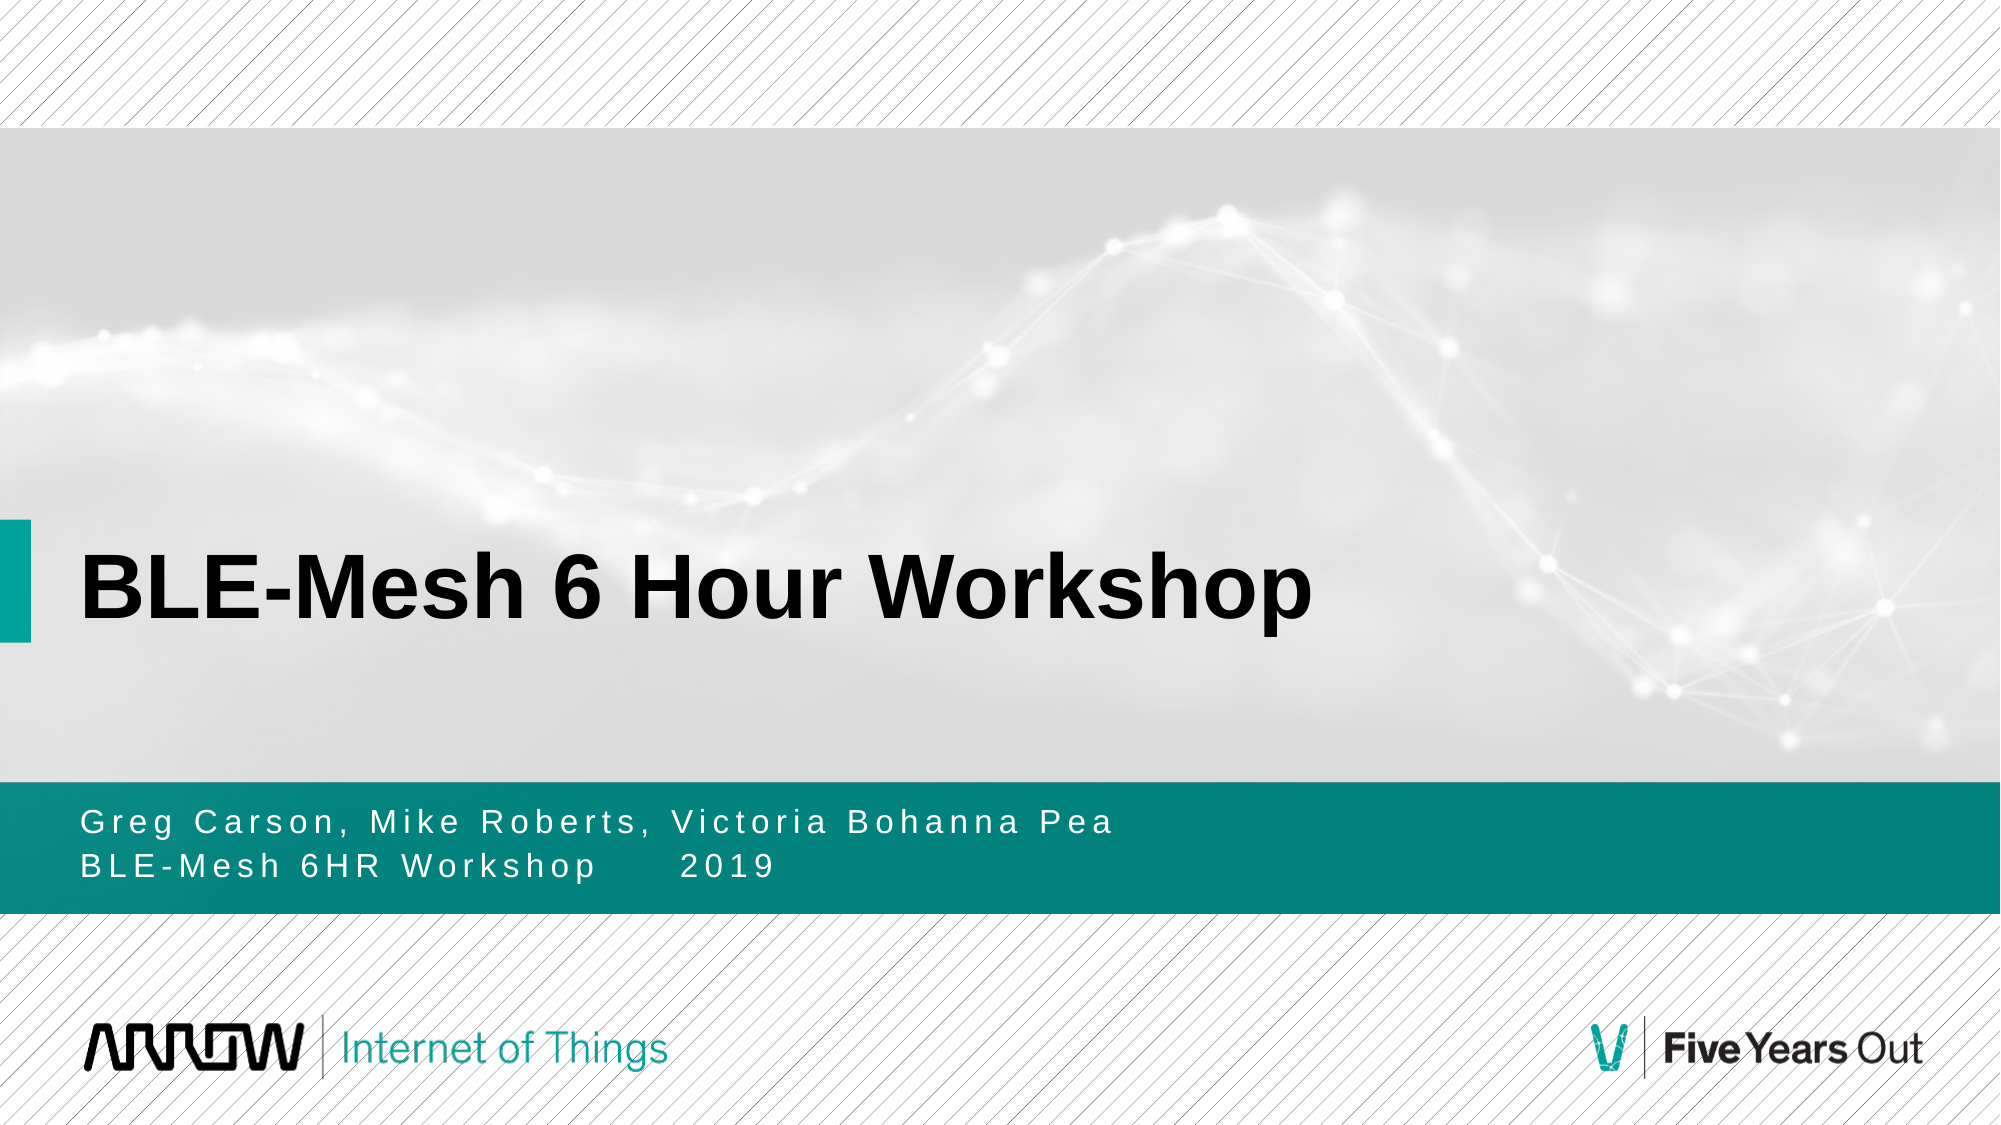

BLE-Mesh 6 Hour Workshop

Greg Carson, Mike Roberts, Victoria Bohanna Pea
BLE-Mesh 6HR Workshop	2019